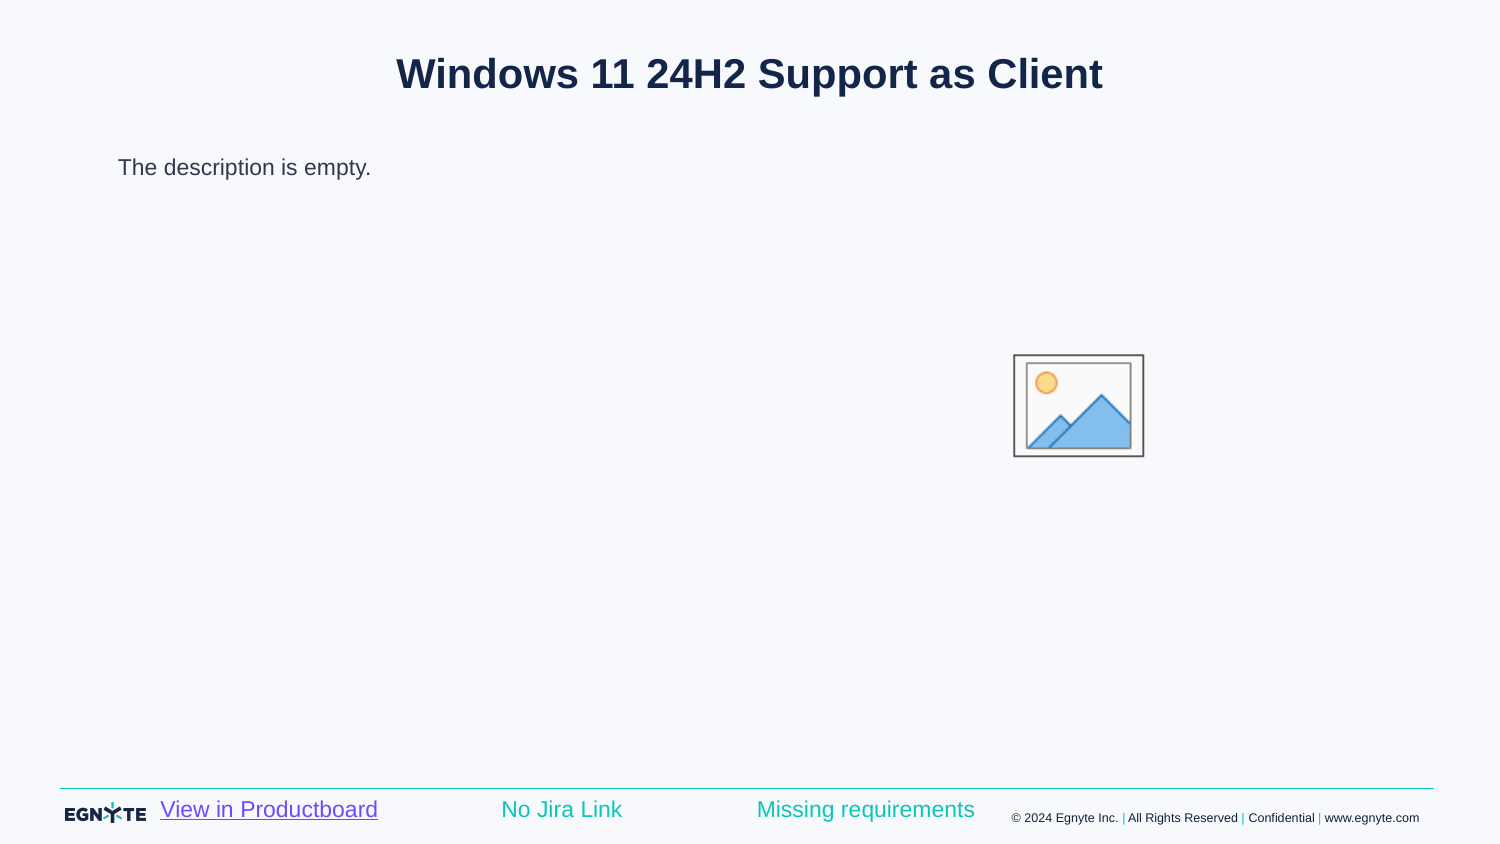

# Windows 11 24H2 Support as Client

The description is empty.

Missing requirements
No Jira Link
View in Productboard